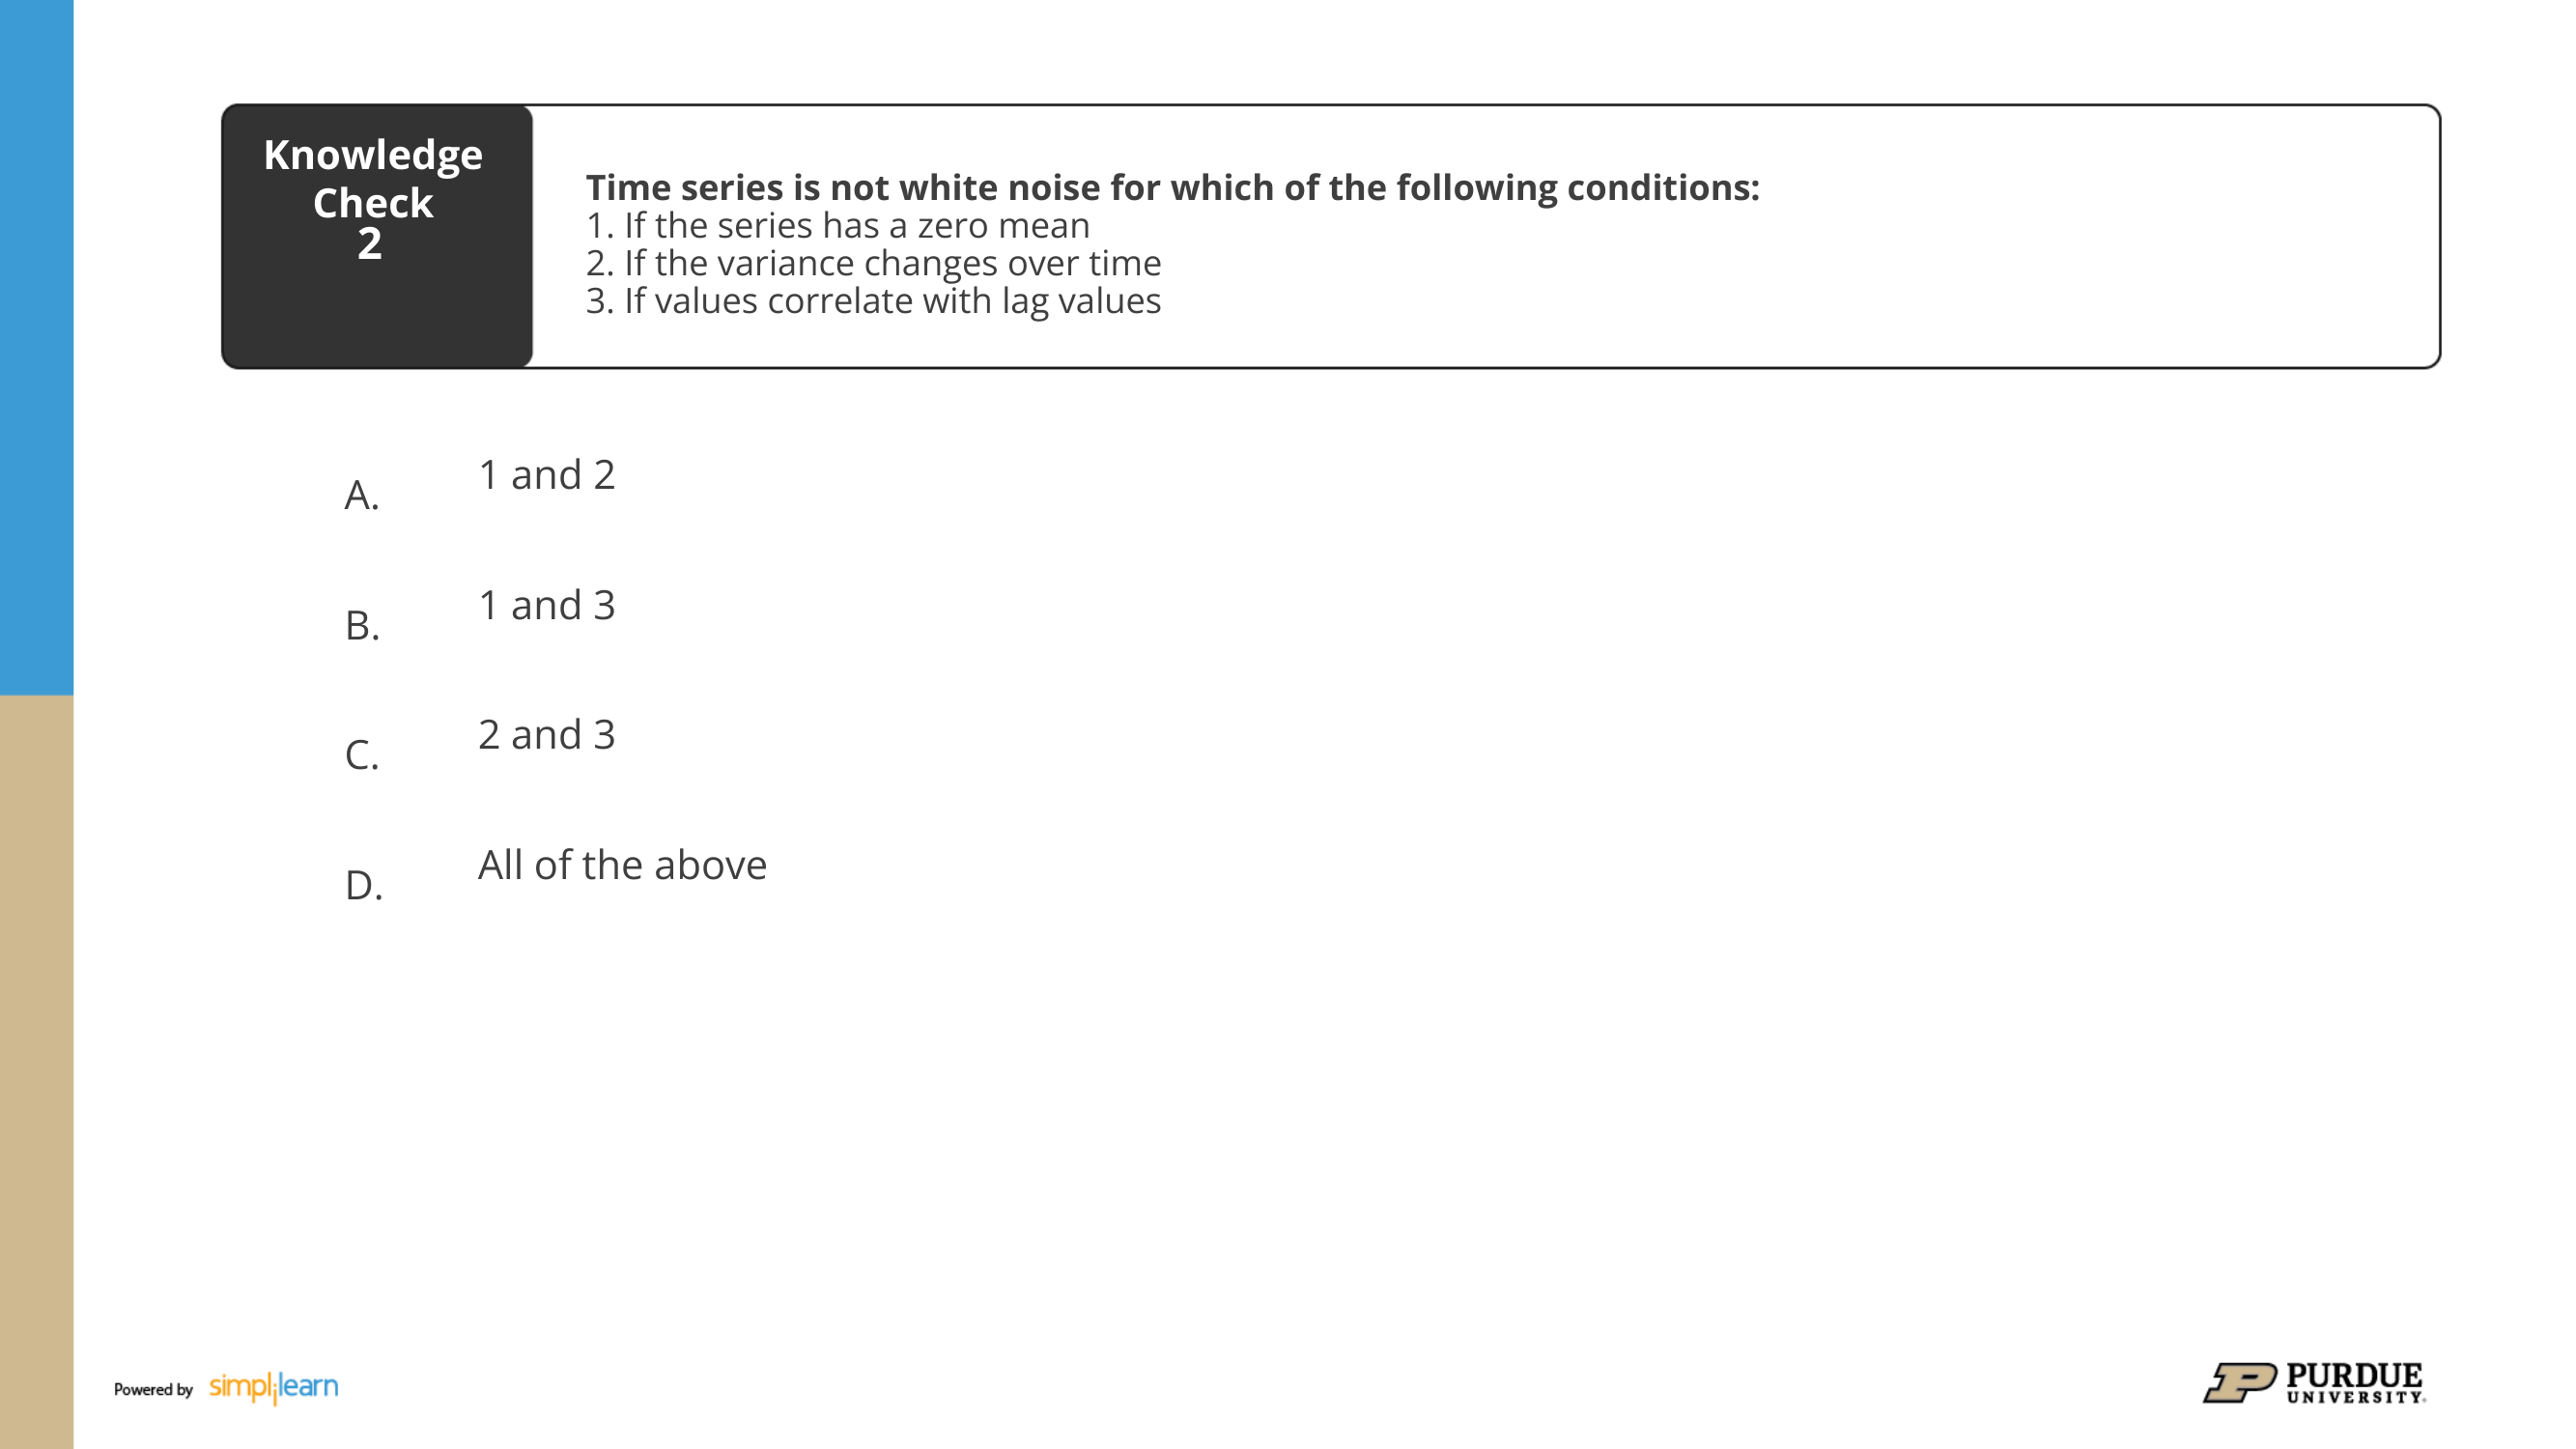

Time series is not white noise for which of the following conditions:
1. If the series has a zero mean
2. If the variance changes over time
3. If values correlate with lag values
2
1 and 2
1 and 3
2 and 3
All of the above